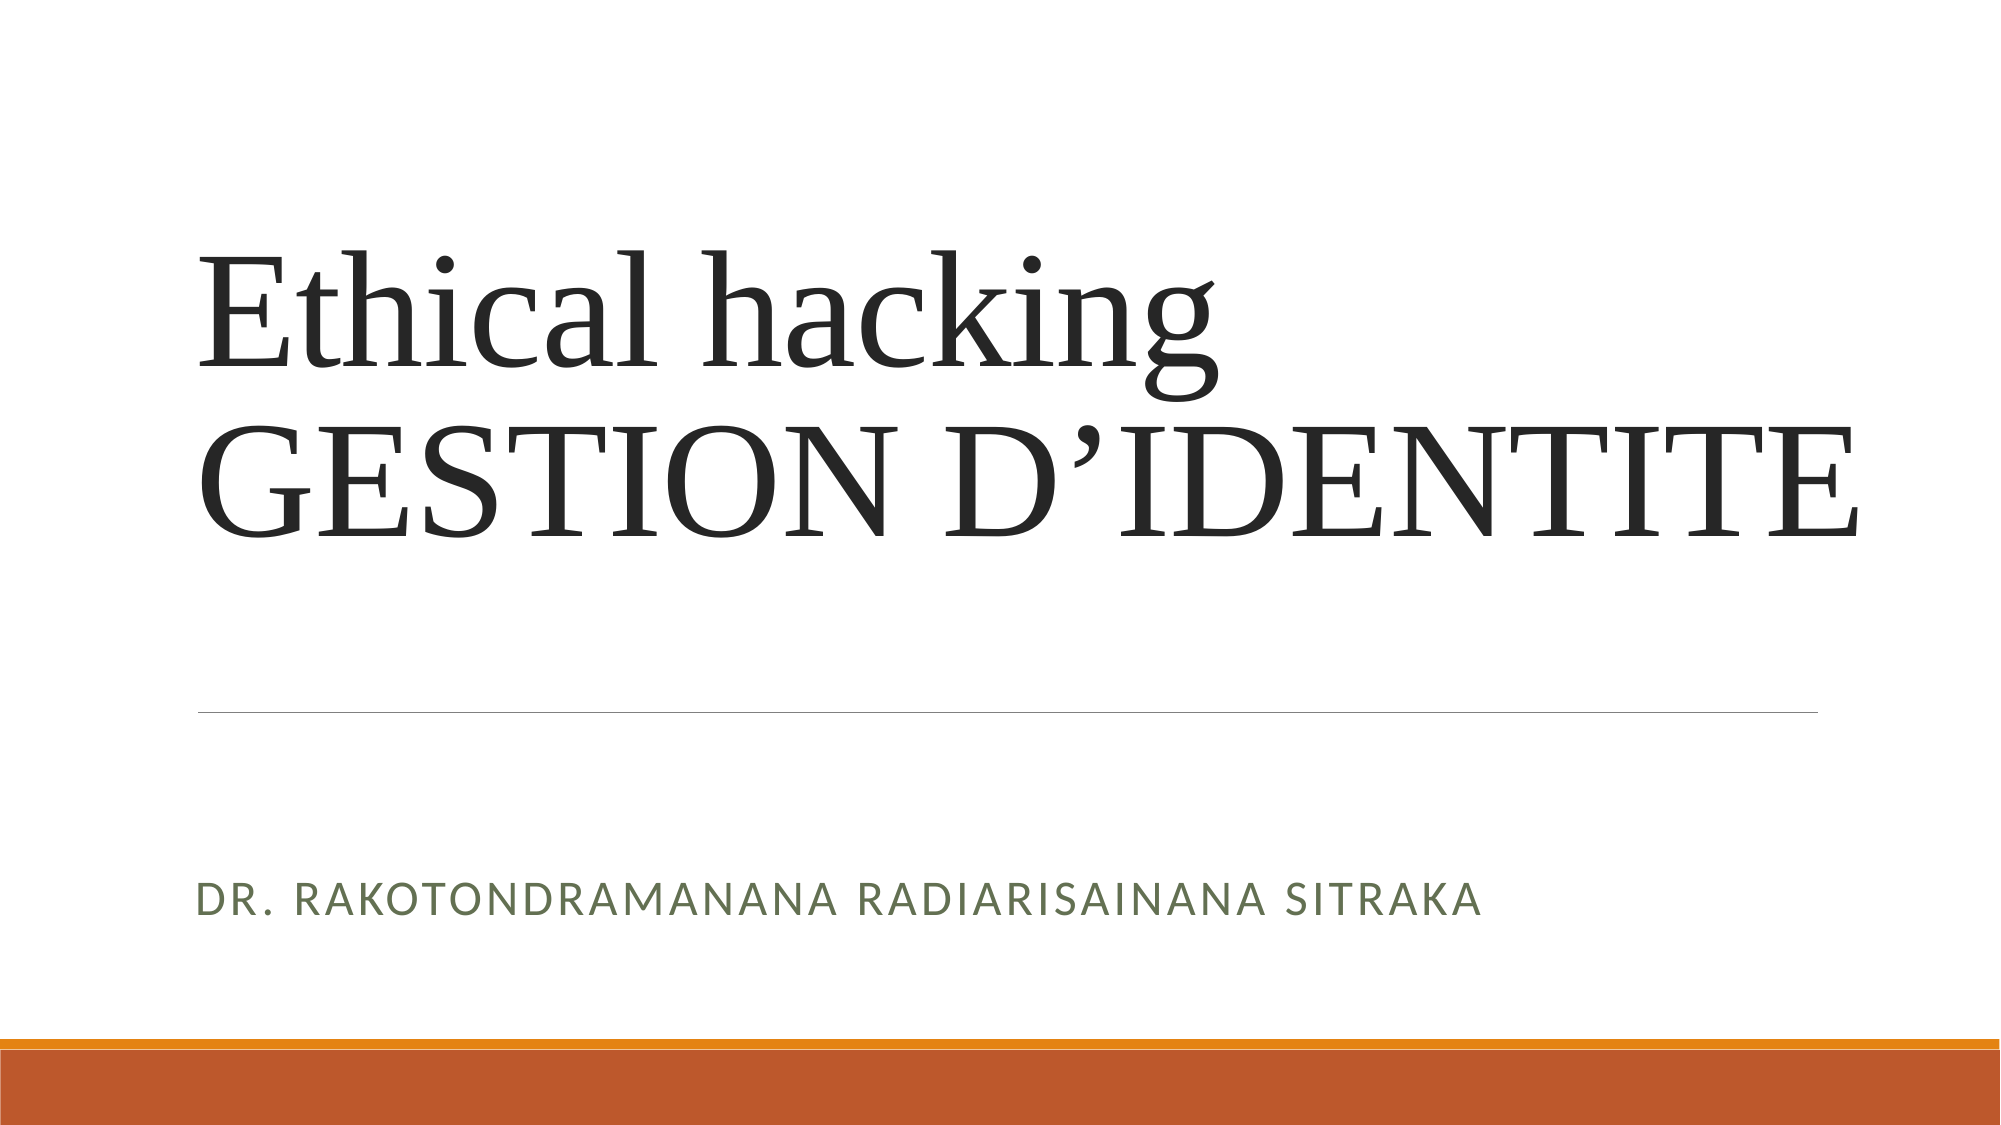

# Ethical hacking GESTION D’IDENTITE

Dr. Rakotondramanana Radiarisainana Sitraka